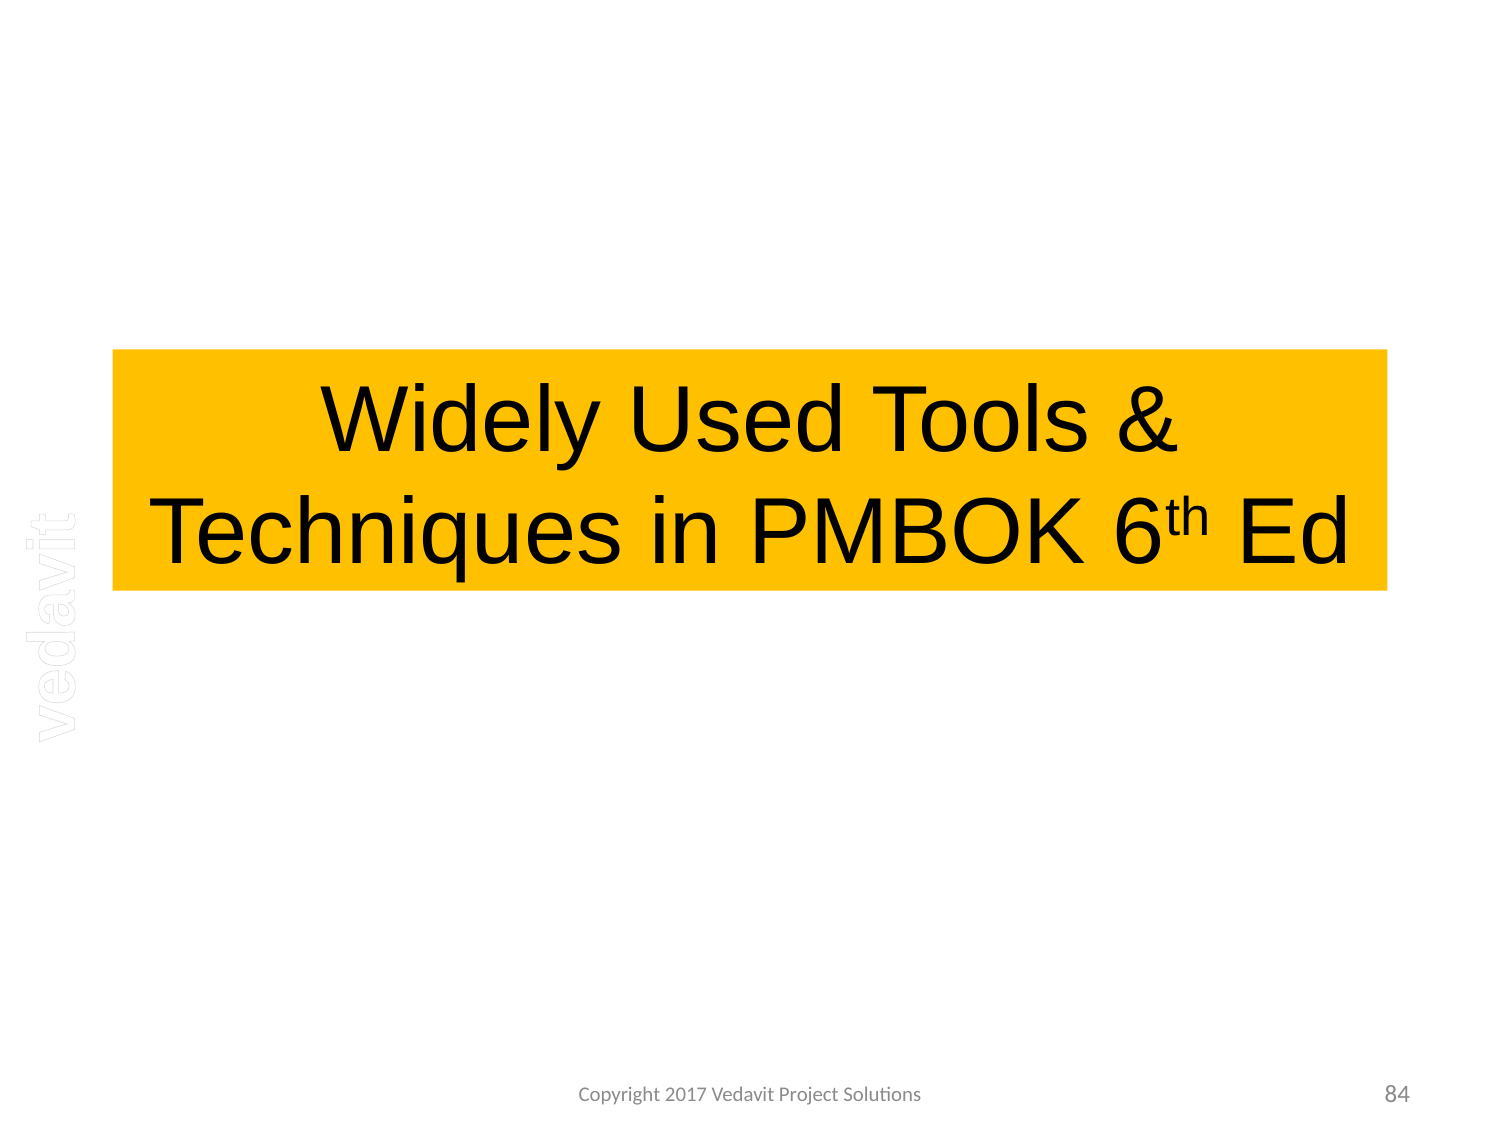

# Widely Used Tools & Techniques in PMBOK 6th Ed

Copyright 2017 Vedavit Project Solutions
84